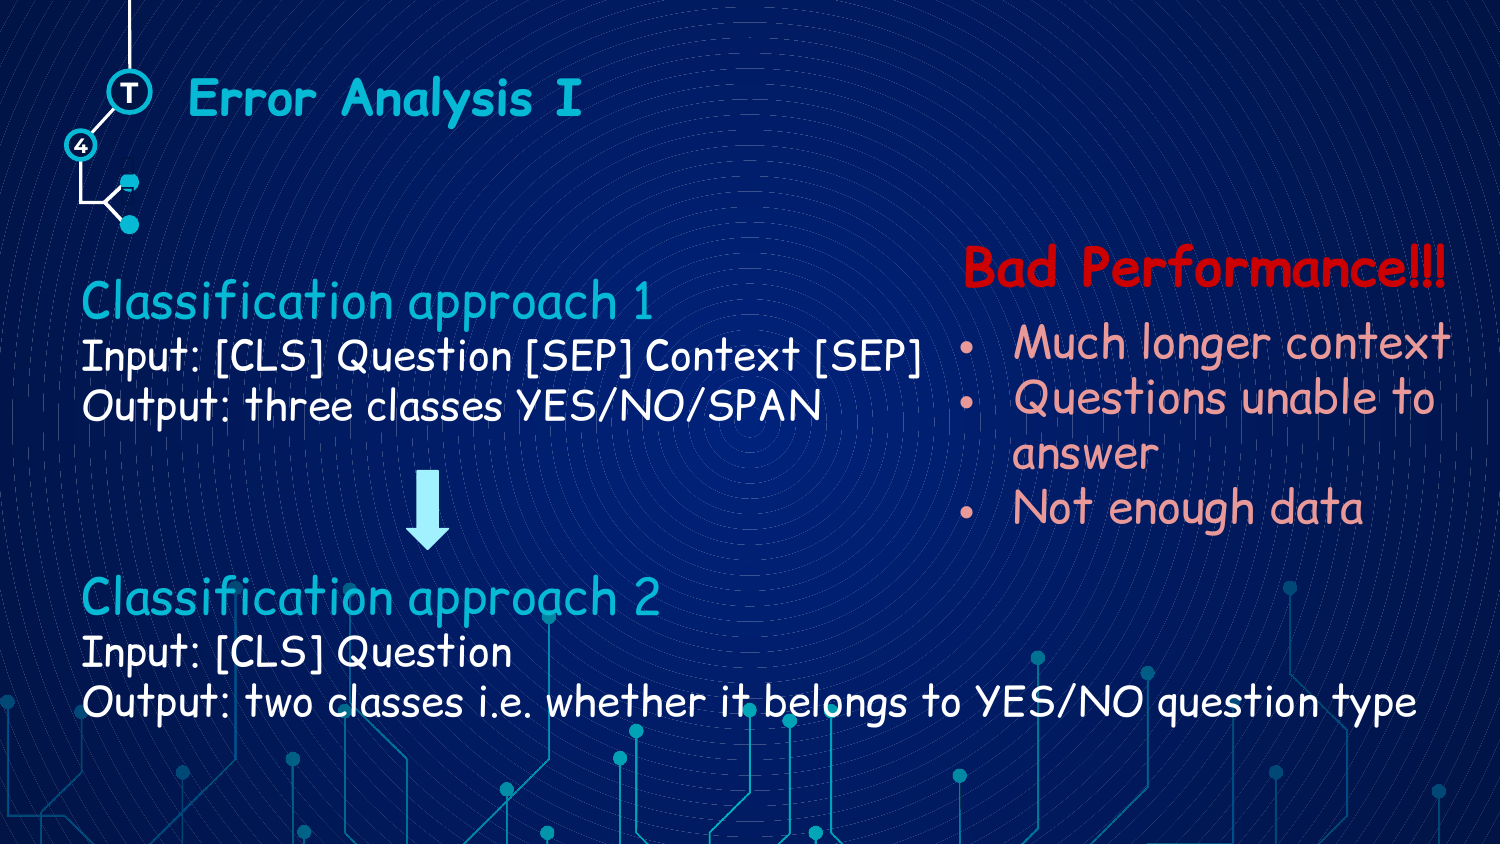

Error Analysis I
T
4
🠺

🠺
Bad Performance!!!
Classification approach 1
Input: [CLS] Question [SEP] Context [SEP]
Output: three classes YES/NO/SPAN
Much longer context
Questions unable to answer
Not enough data

Classification approach 2
Input: [CLS] Question
Output: two classes i.e. whether it belongs to YES/NO question type